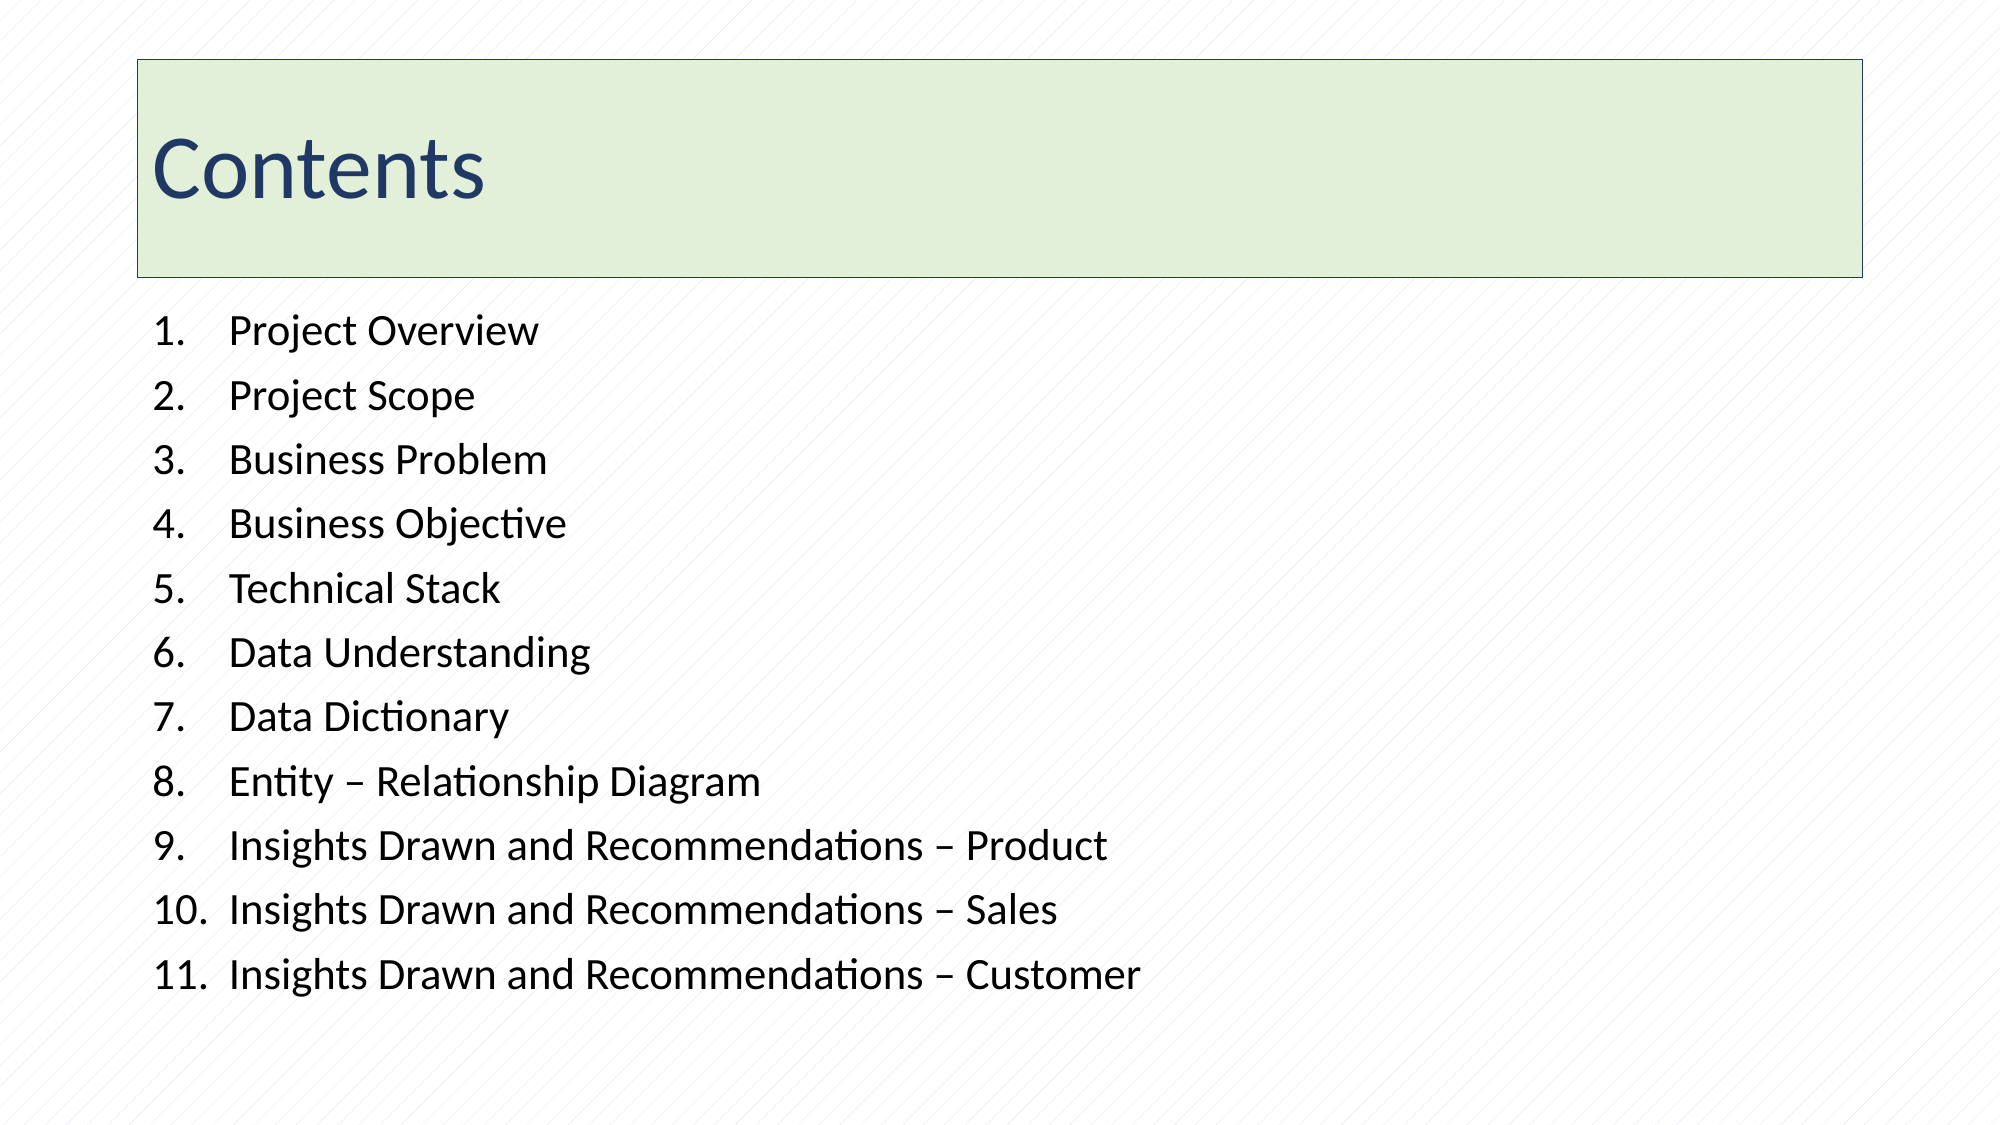

# Contents
Project Overview
Project Scope
Business Problem
Business Objective
Technical Stack
Data Understanding
Data Dictionary
Entity – Relationship Diagram
Insights Drawn and Recommendations – Product
Insights Drawn and Recommendations – Sales
Insights Drawn and Recommendations – Customer